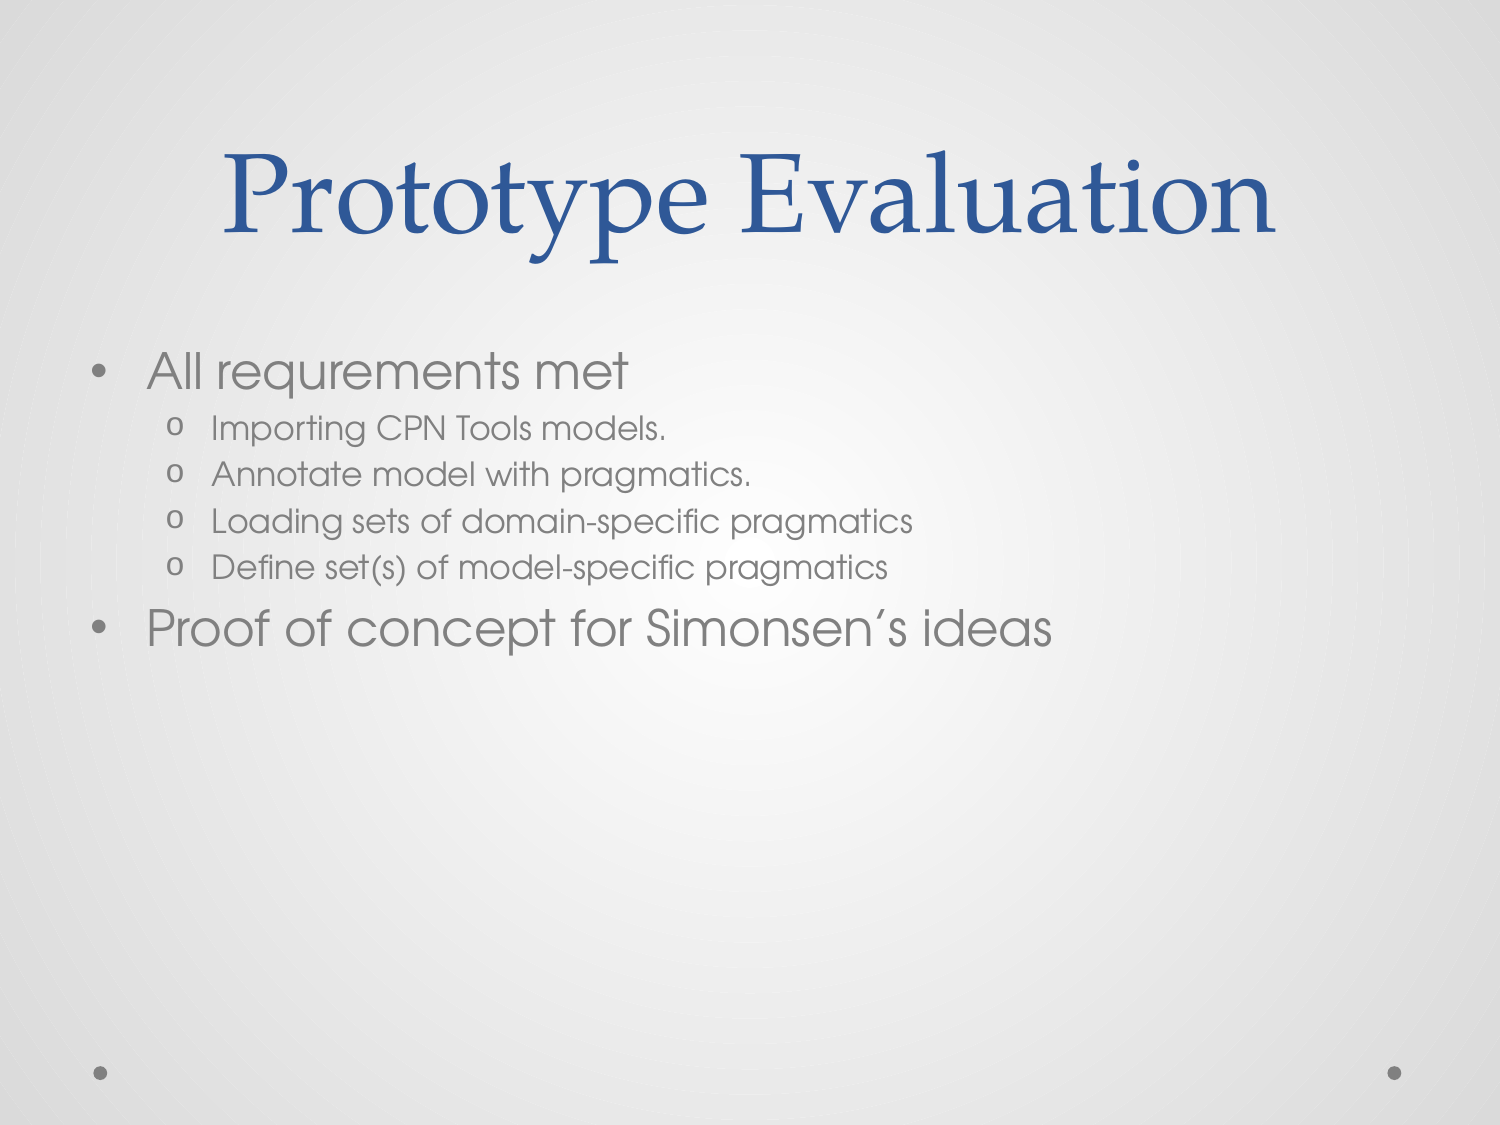

# Prototype Evaluation

All requrements met
Importing CPN Tools models.
Annotate model with pragmatics.
Loading sets of domain-specific pragmatics
Define set(s) of model-specific pragmatics
Proof of concept for Simonsen’s ideas